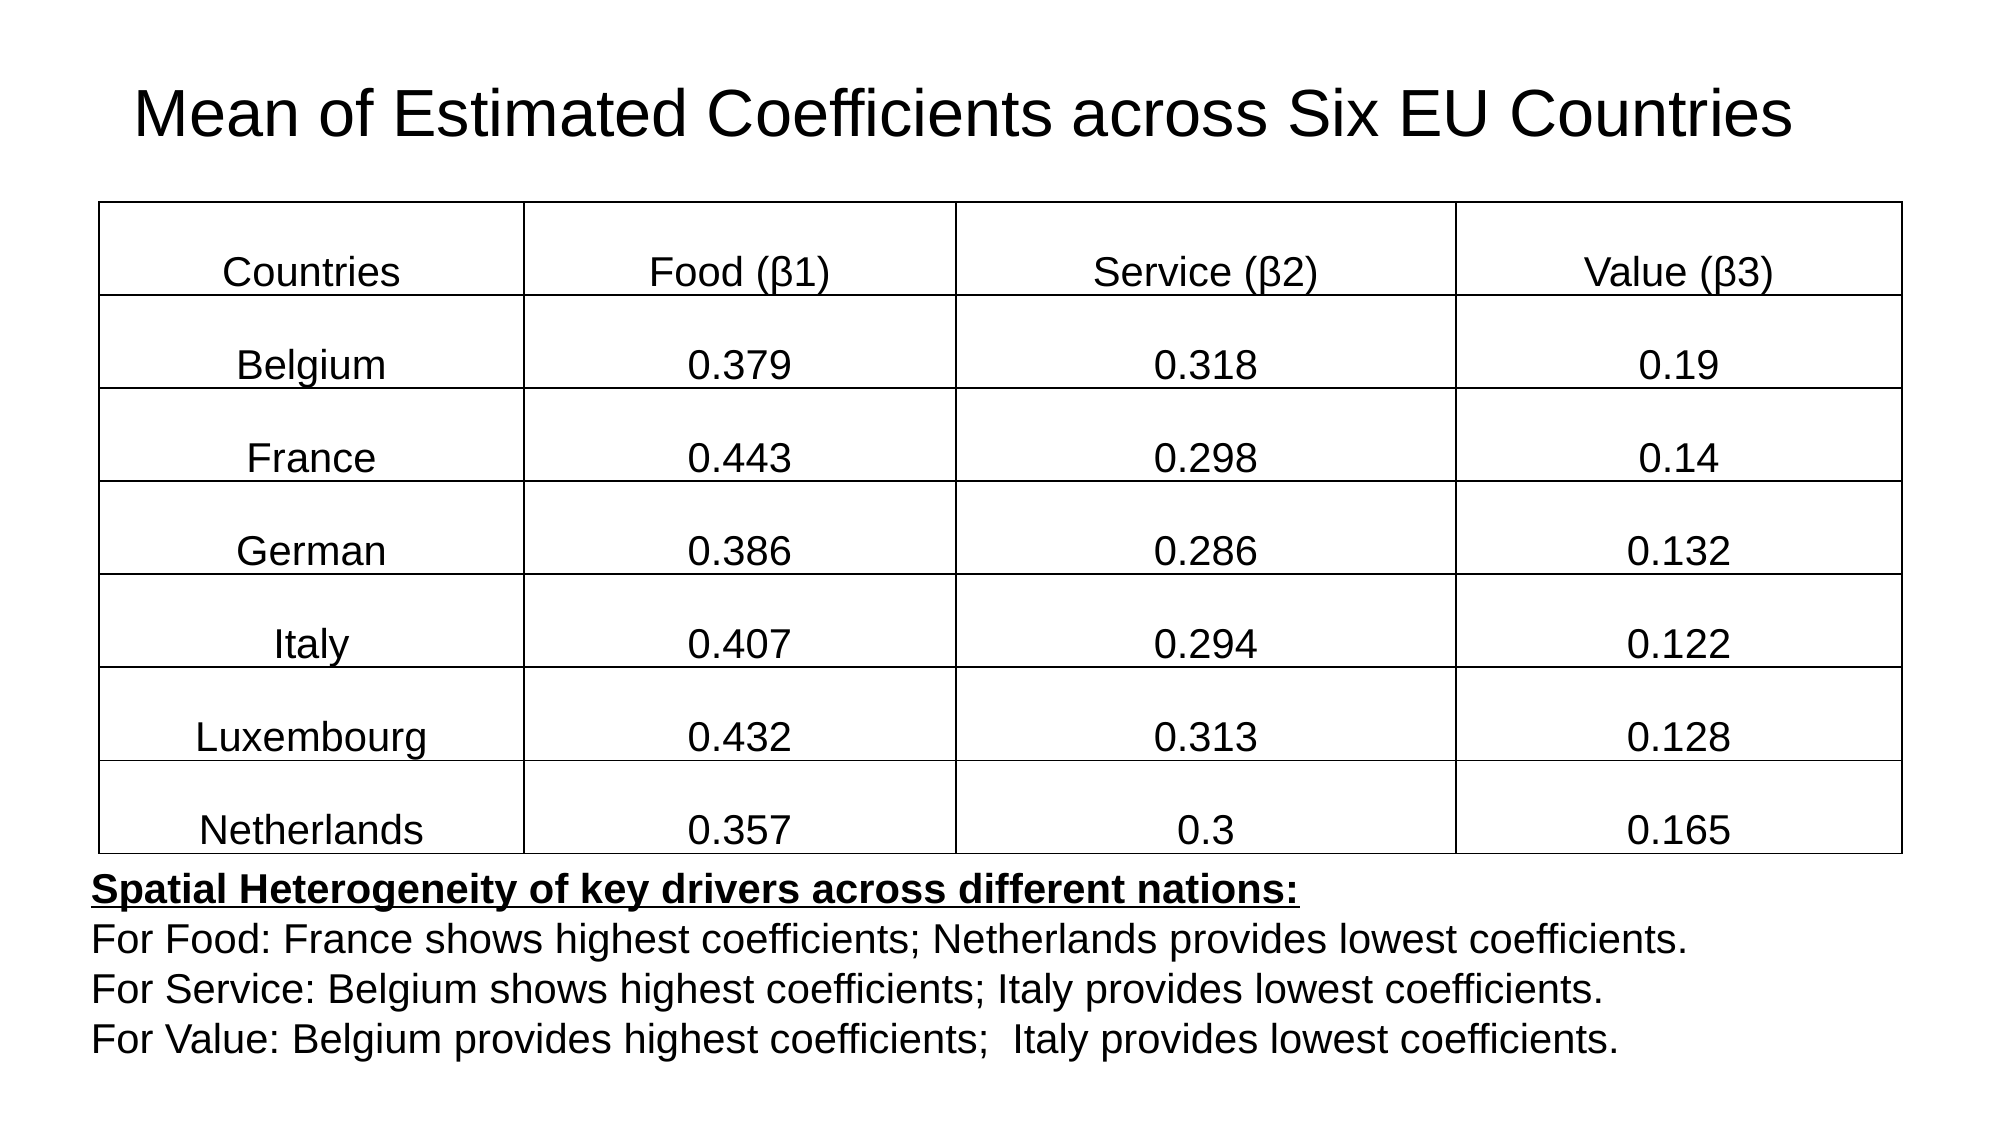

# Mean of Estimated Coefficients across Six EU Countries
| Countries | Food (β1) | Service (β2) | Value (β3) |
| --- | --- | --- | --- |
| Belgium | 0.379 | 0.318 | 0.19 |
| France | 0.443 | 0.298 | 0.14 |
| German | 0.386 | 0.286 | 0.132 |
| Italy | 0.407 | 0.294 | 0.122 |
| Luxembourg | 0.432 | 0.313 | 0.128 |
| Netherlands | 0.357 | 0.3 | 0.165 |
Spatial Heterogeneity of key drivers across different nations:
For Food: France shows highest coefficients; Netherlands provides lowest coefficients.
For Service: Belgium shows highest coefficients; Italy provides lowest coefficients.
For Value: Belgium provides highest coefficients;  Italy provides lowest coefficients.